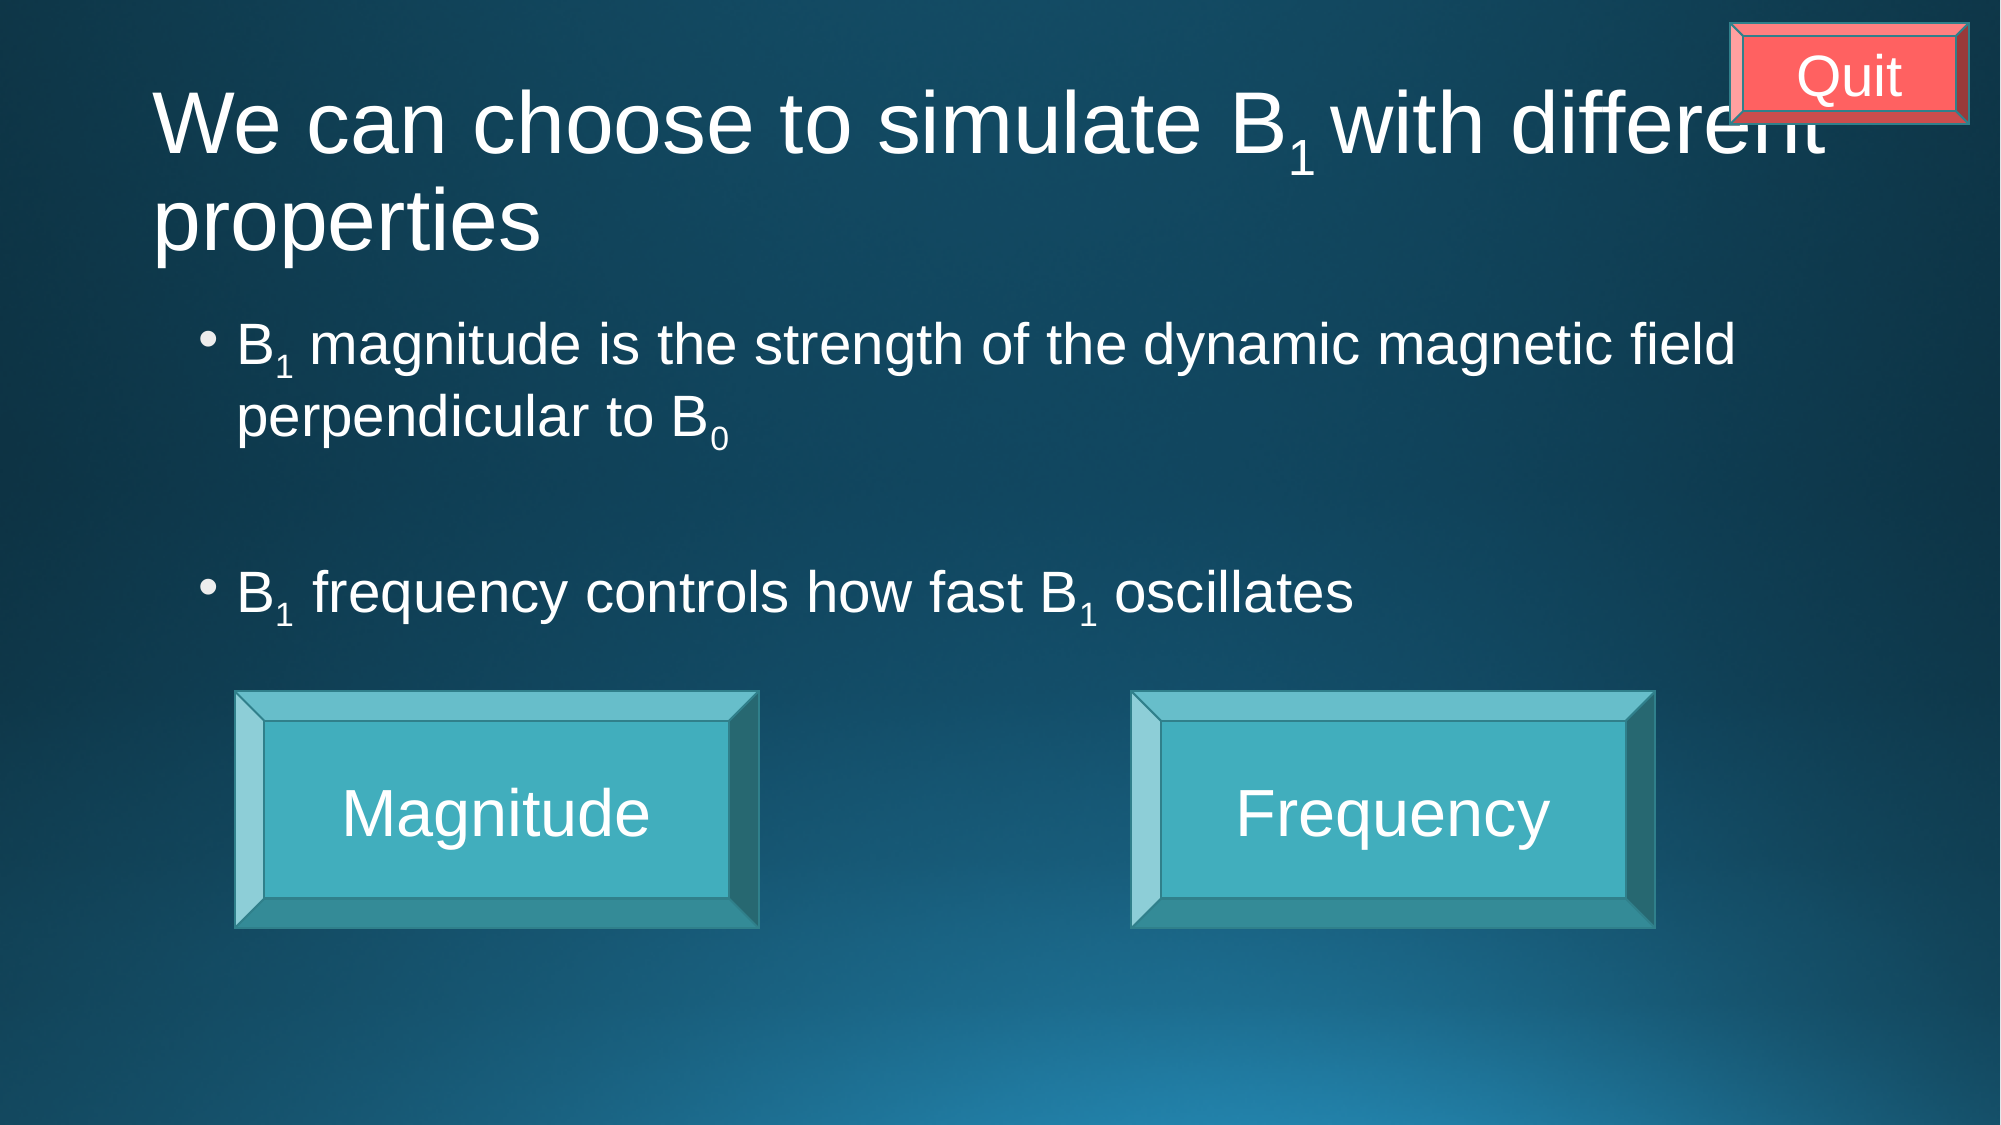

Quit
# We can choose to simulate B1 with different properties
B1 magnitude is the strength of the dynamic magnetic field perpendicular to B0

B1  frequency controls how fast B1 oscillates
Frequency
Magnitude